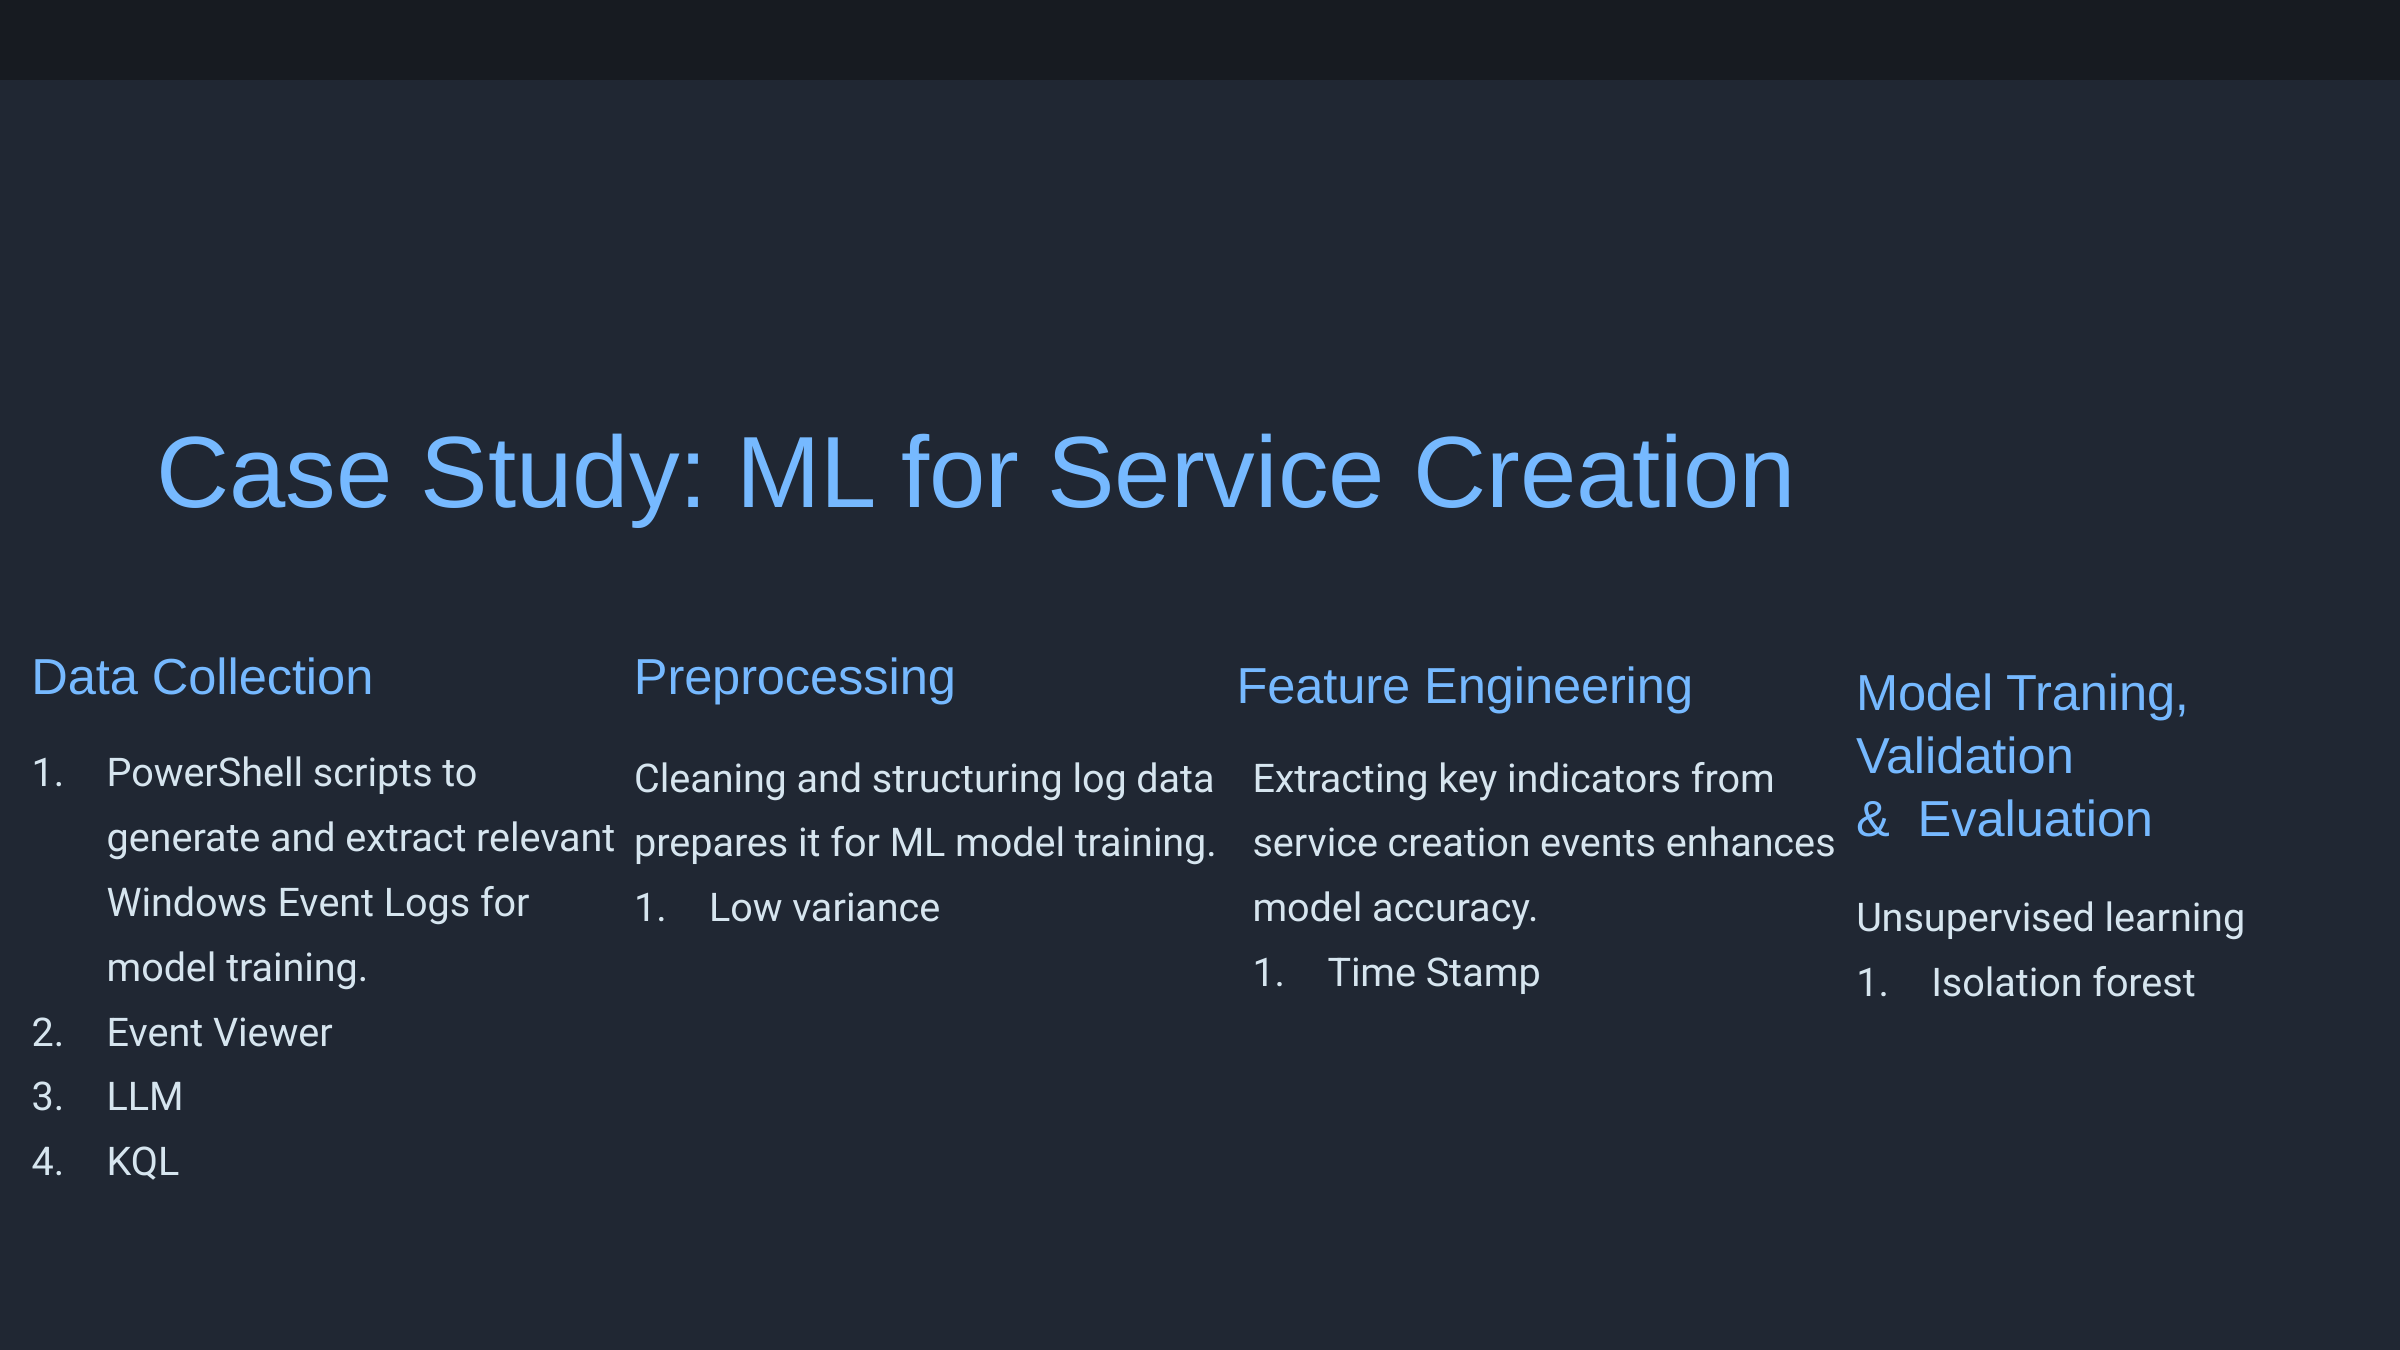

Case Study: ML for Service Creation
Preprocessing
Data Collection
Feature Engineering
Model Traning,
Validation
&  Evaluation
PowerShell scripts to generate and extract relevant Windows Event Logs for model training.
Event Viewer
LLM
KQL
Cleaning and structuring log data prepares it for ML model training.
Low variance
Extracting key indicators from service creation events enhances model accuracy.
Time Stamp

Unsupervised learning
Isolation forest